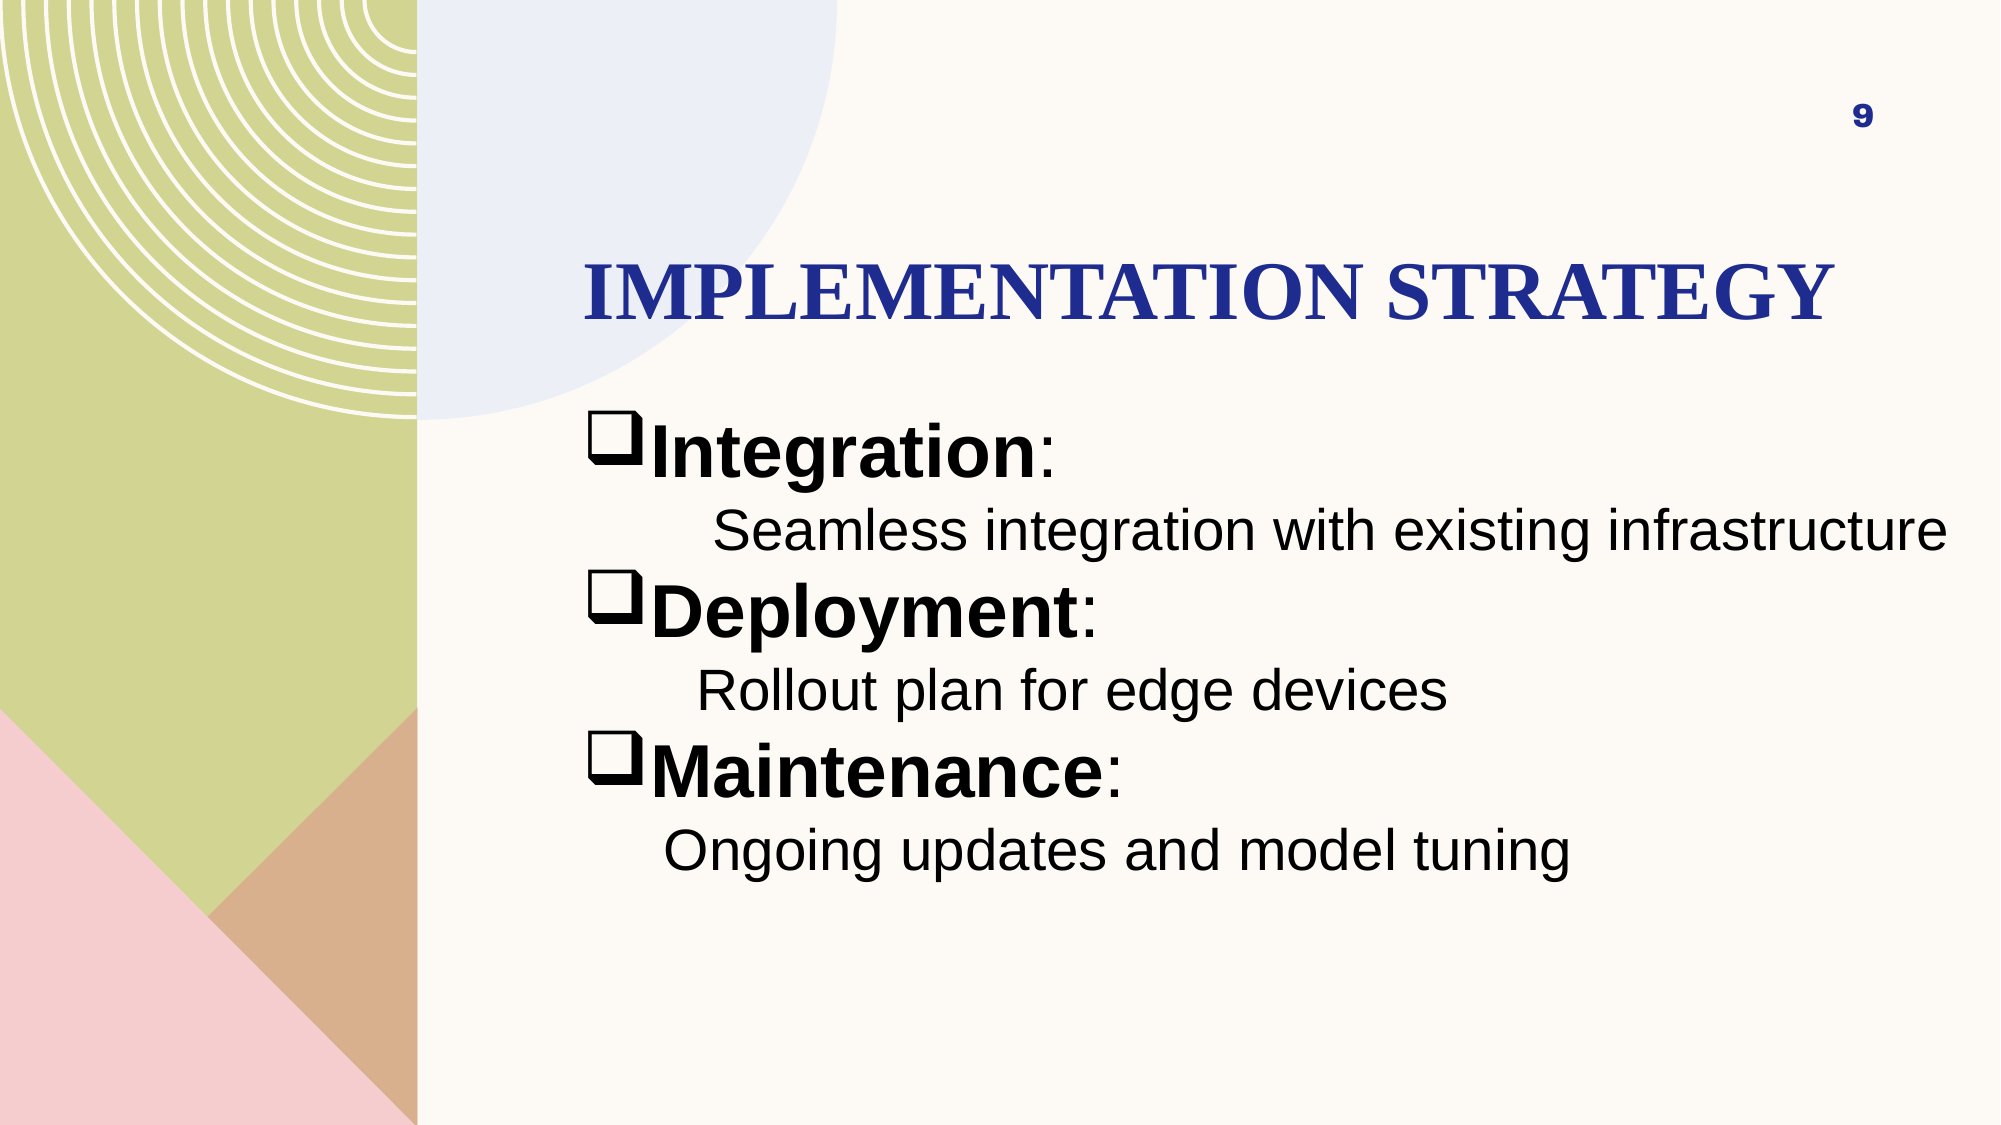

9
# Implementation Strategy
Integration:
        Seamless integration with existing infrastructure
Deployment:
       Rollout plan for edge devices
Maintenance:
     Ongoing updates and model tuning